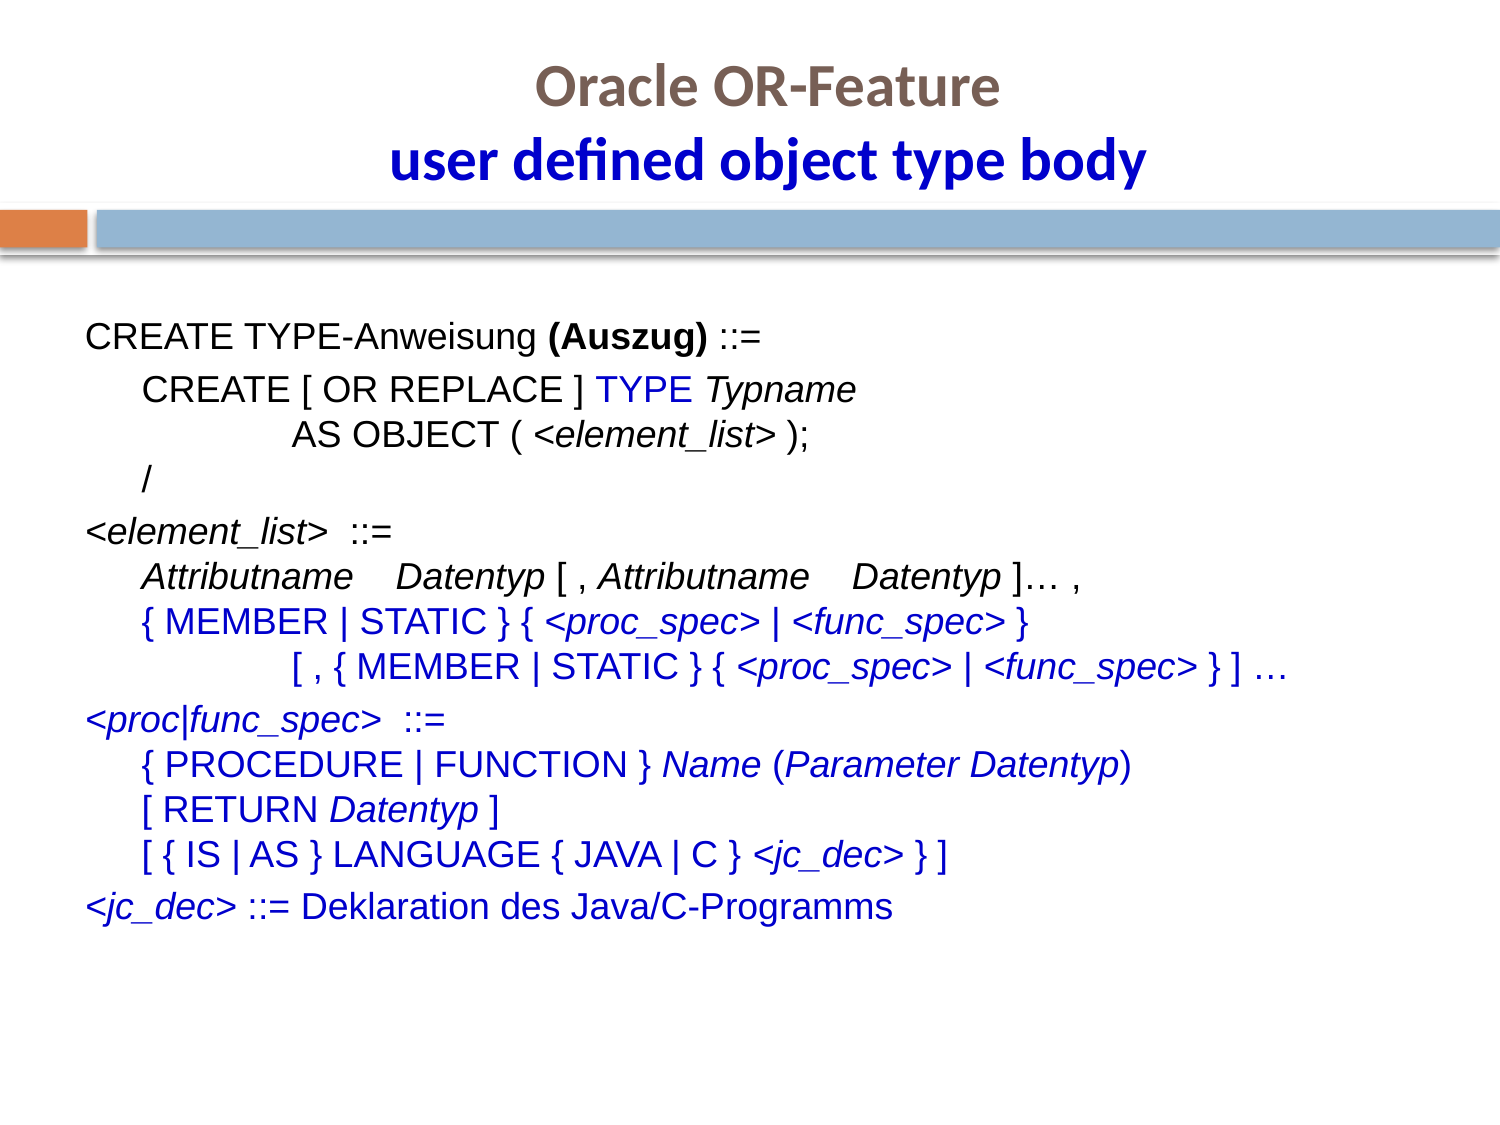

# Oracle OR-Feature user defined object type body

CREATE TYPE-Anweisung (Auszug) ::=
	CREATE [ OR REPLACE ] TYPE Typname
	AS OBJECT ( <element_list> );
	/
<element_list>  ::=
Attributname    Datentyp [ , Attributname    Datentyp ]… ,
{ MEMBER | STATIC } { <proc_spec> | <func_spec> }
 	[ , { MEMBER | STATIC } { <proc_spec> | <func_spec> } ] …
<proc|func_spec>  ::=
{ PROCEDURE | FUNCTION } Name (Parameter Datentyp)
[ RETURN Datentyp ]
[ { IS | AS } LANGUAGE { JAVA | C } <jc_dec> } ]
<jc_dec> ::= Deklaration des Java/C-Programms